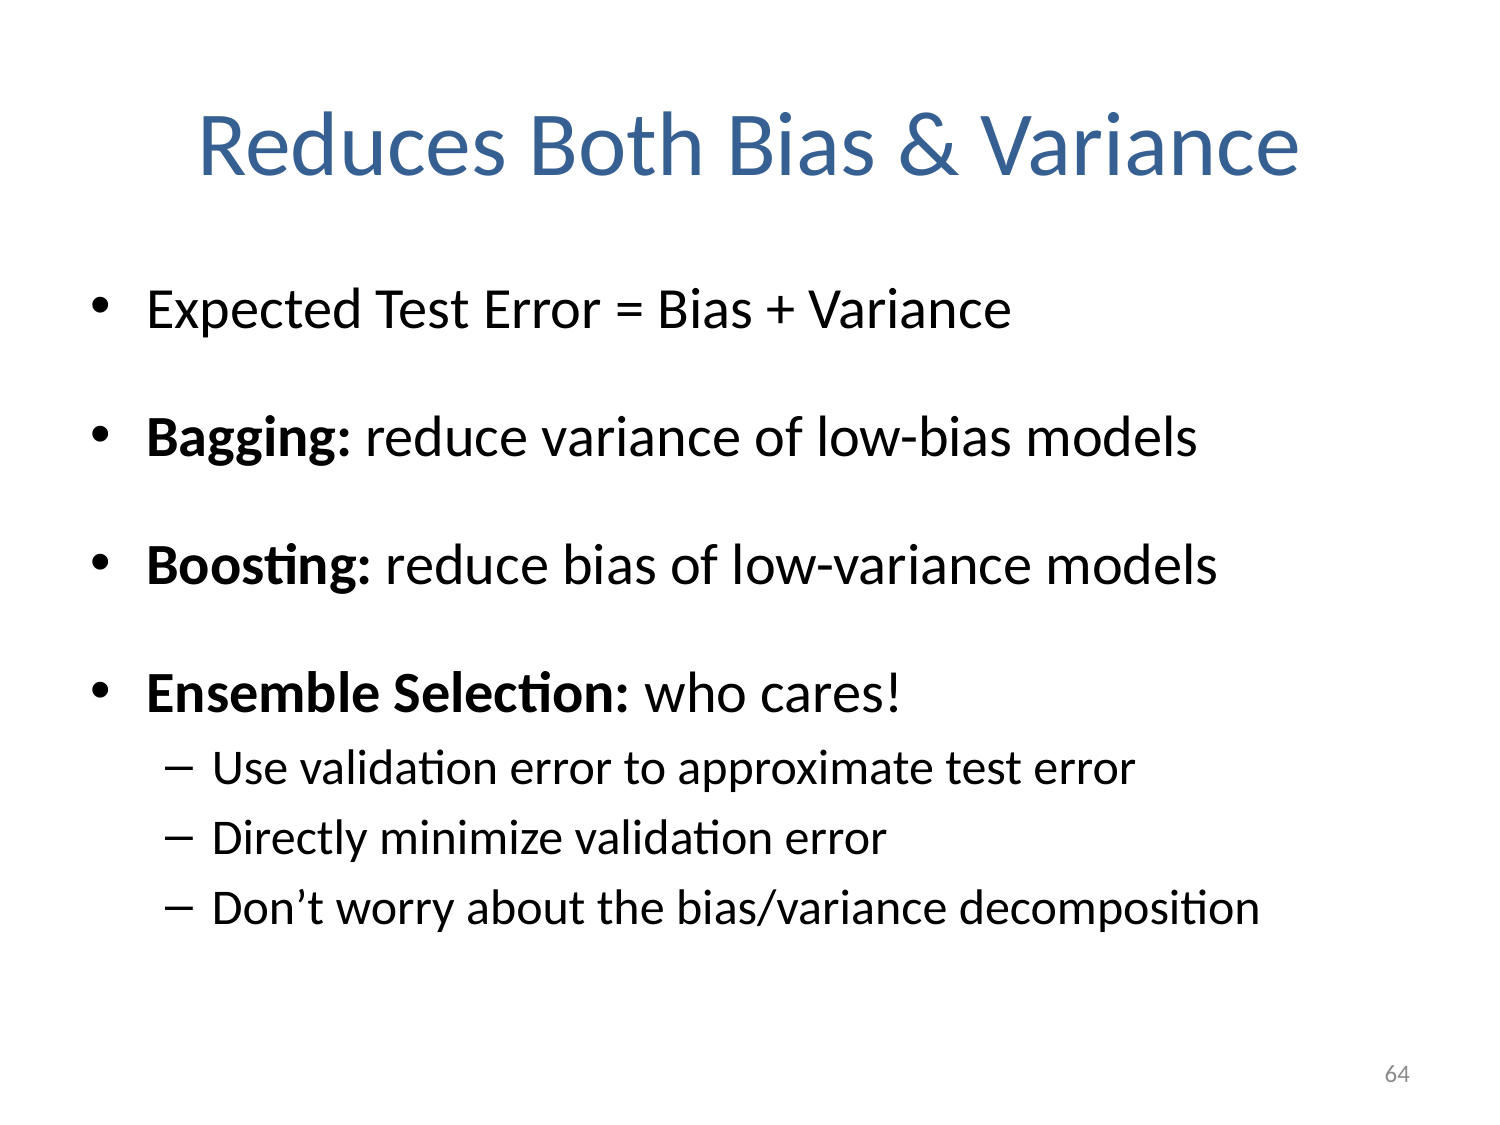

# Reduces Both Bias & Variance
Expected Test Error = Bias + Variance

Bagging: reduce variance of low-bias models

Boosting: reduce bias of low-variance models

Ensemble Selection: who cares!
Use validation error to approximate test error
Directly minimize validation error
Don’t worry about the bias/variance decomposition

64